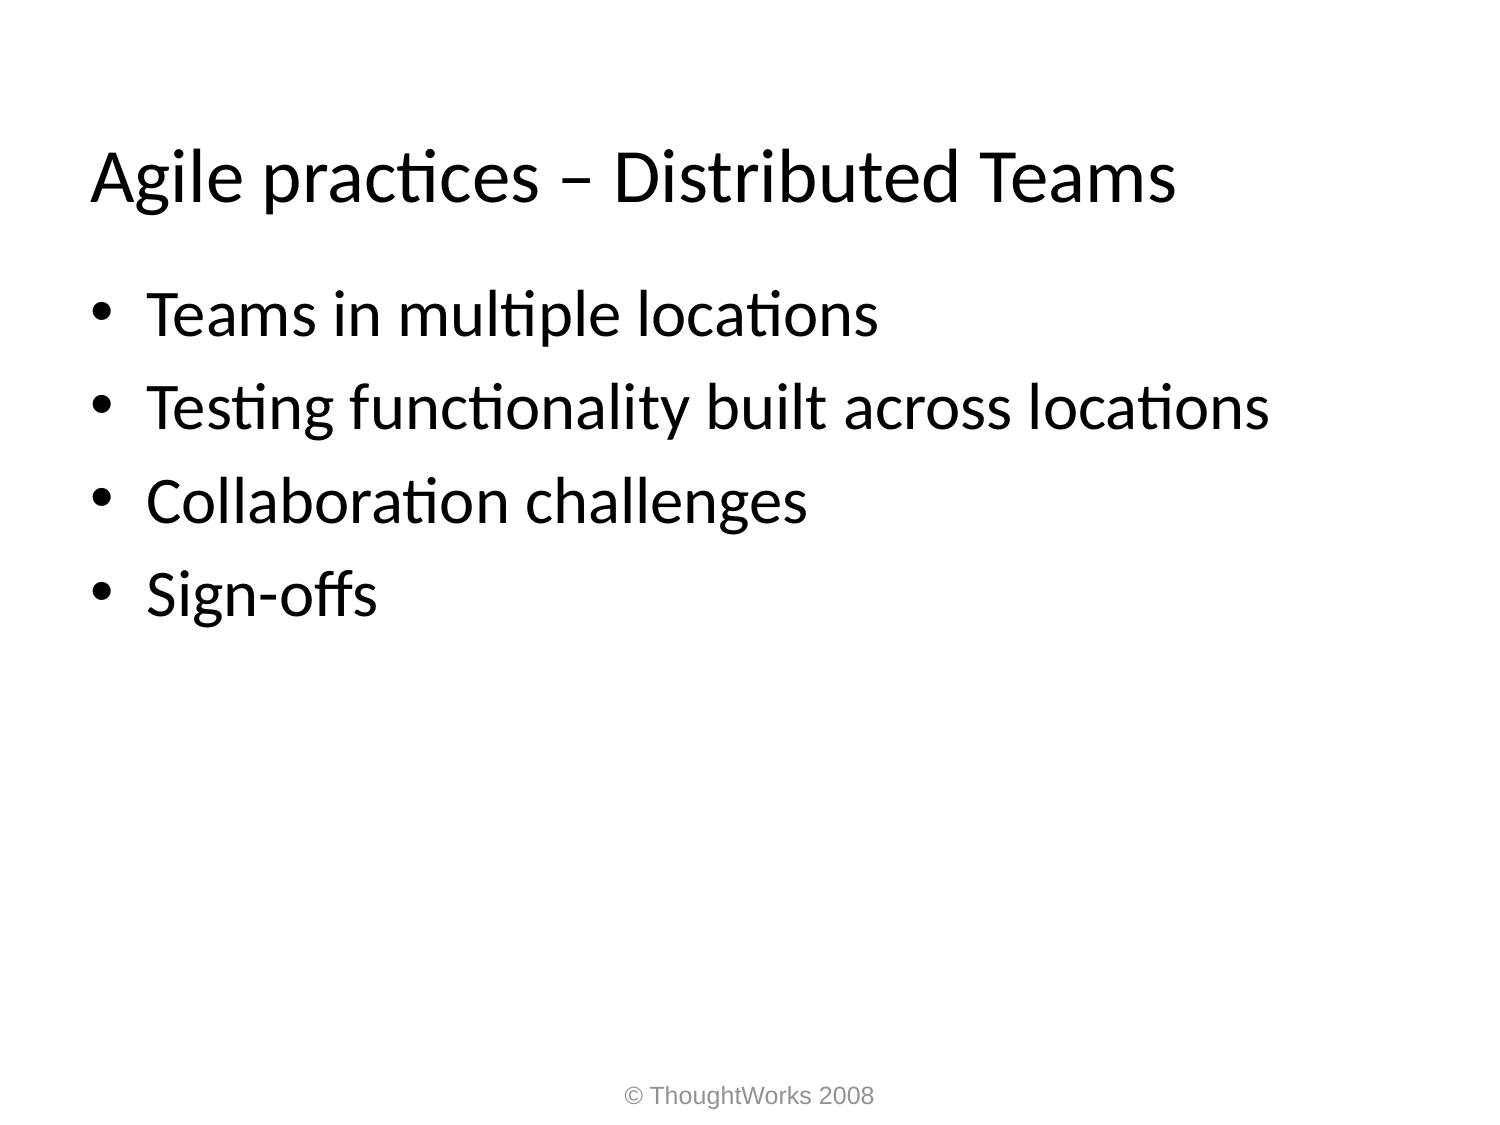

# Agile practices – Distributed Teams
Teams in multiple locations
Testing functionality built across locations
Collaboration challenges
Sign-offs
© ThoughtWorks 2008